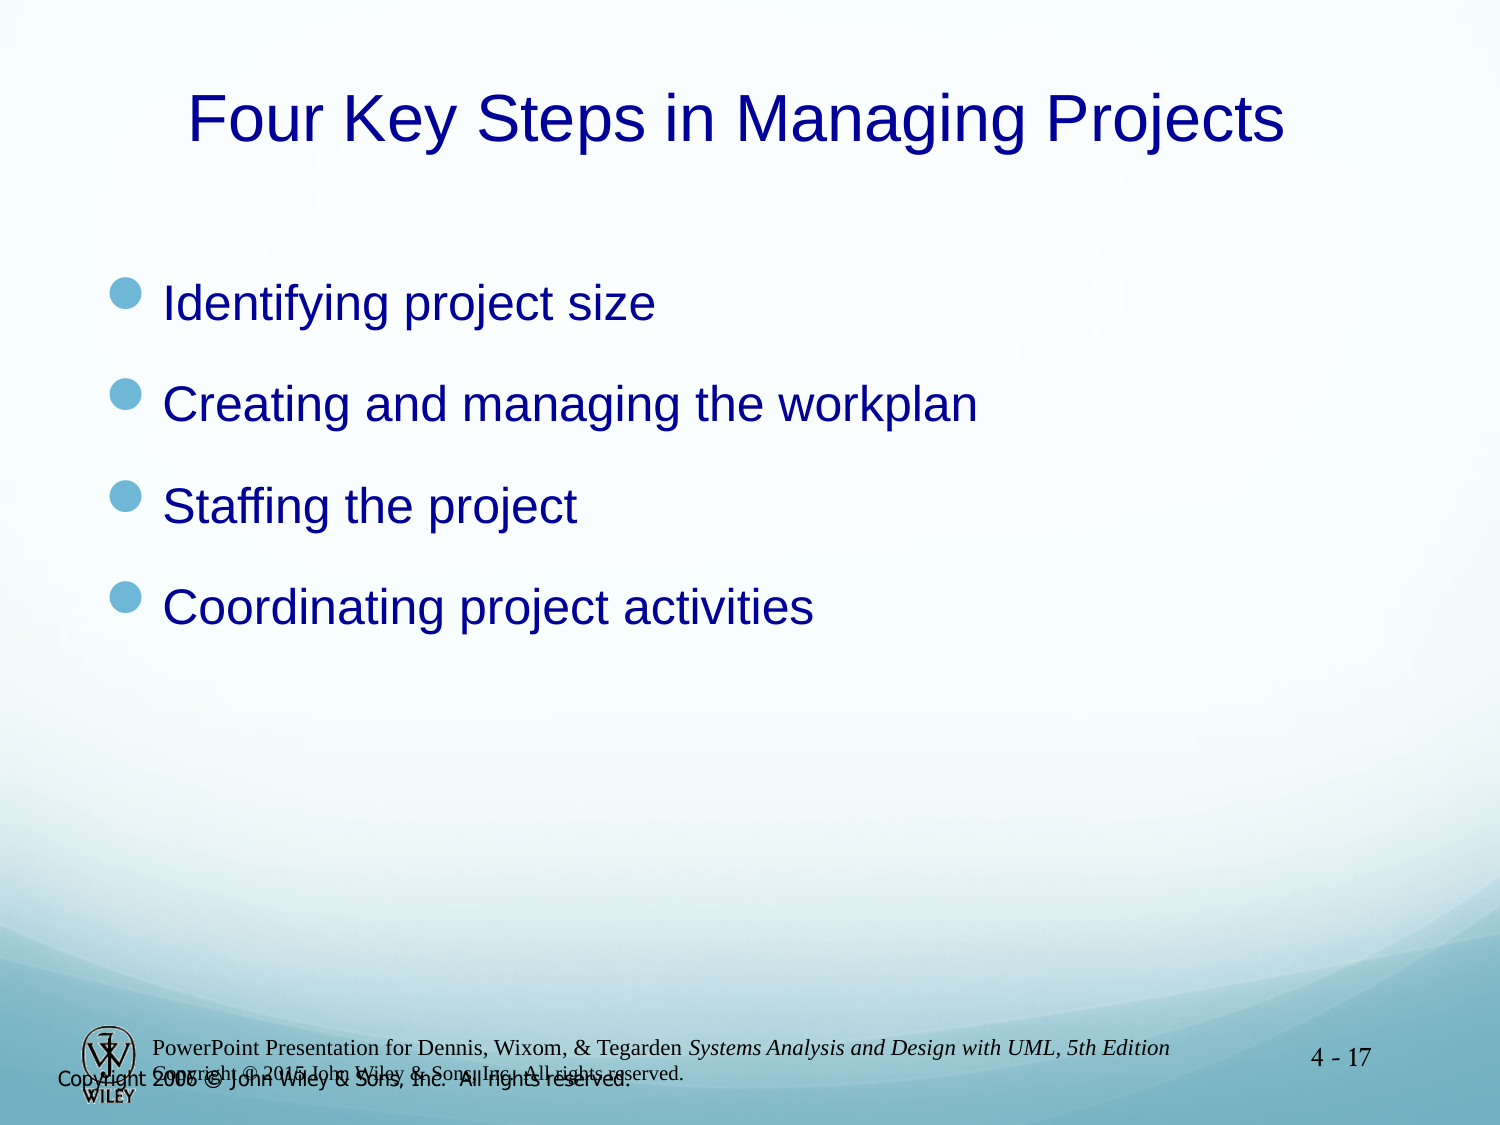

# Four Key Steps in Managing Projects
Identifying project size
Creating and managing the workplan
Staffing the project
Coordinating project activities

4 - 17

Copyright 2006 © John Wiley & Sons, Inc.  All rights reserved.